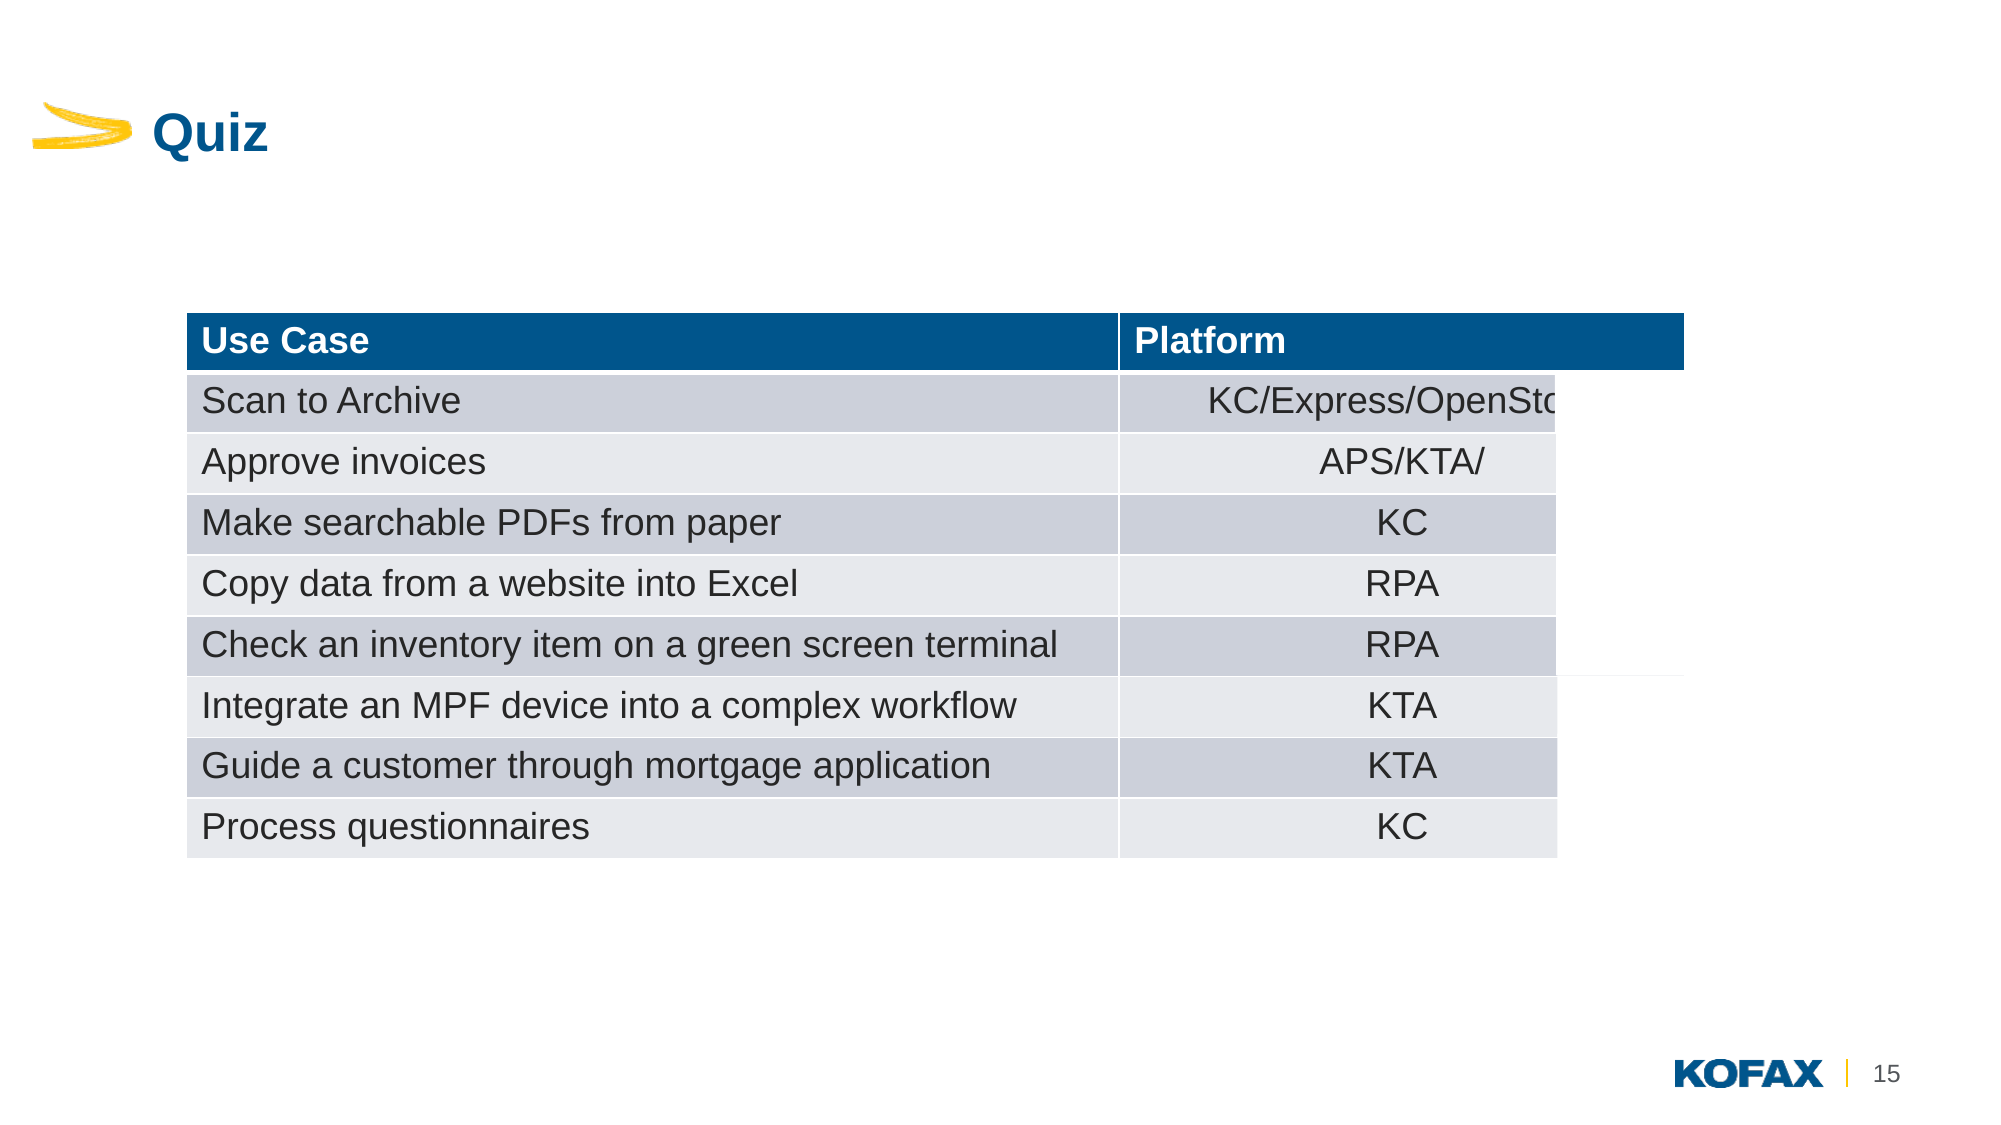

# Quiz
| Use Case | Platform |
| --- | --- |
| Scan to Archive | KC/Express/OpenStore |
| Approve invoices | APS/KTA/ |
| Make searchable PDFs from paper | KC |
| Copy data from a website into Excel | RPA |
| Check an inventory item on a green screen terminal | RPA |
| Integrate an MPF device into a complex workflow | KTA |
| Guide a customer through mortgage application | KTA |
| Process questionnaires | KC |

15